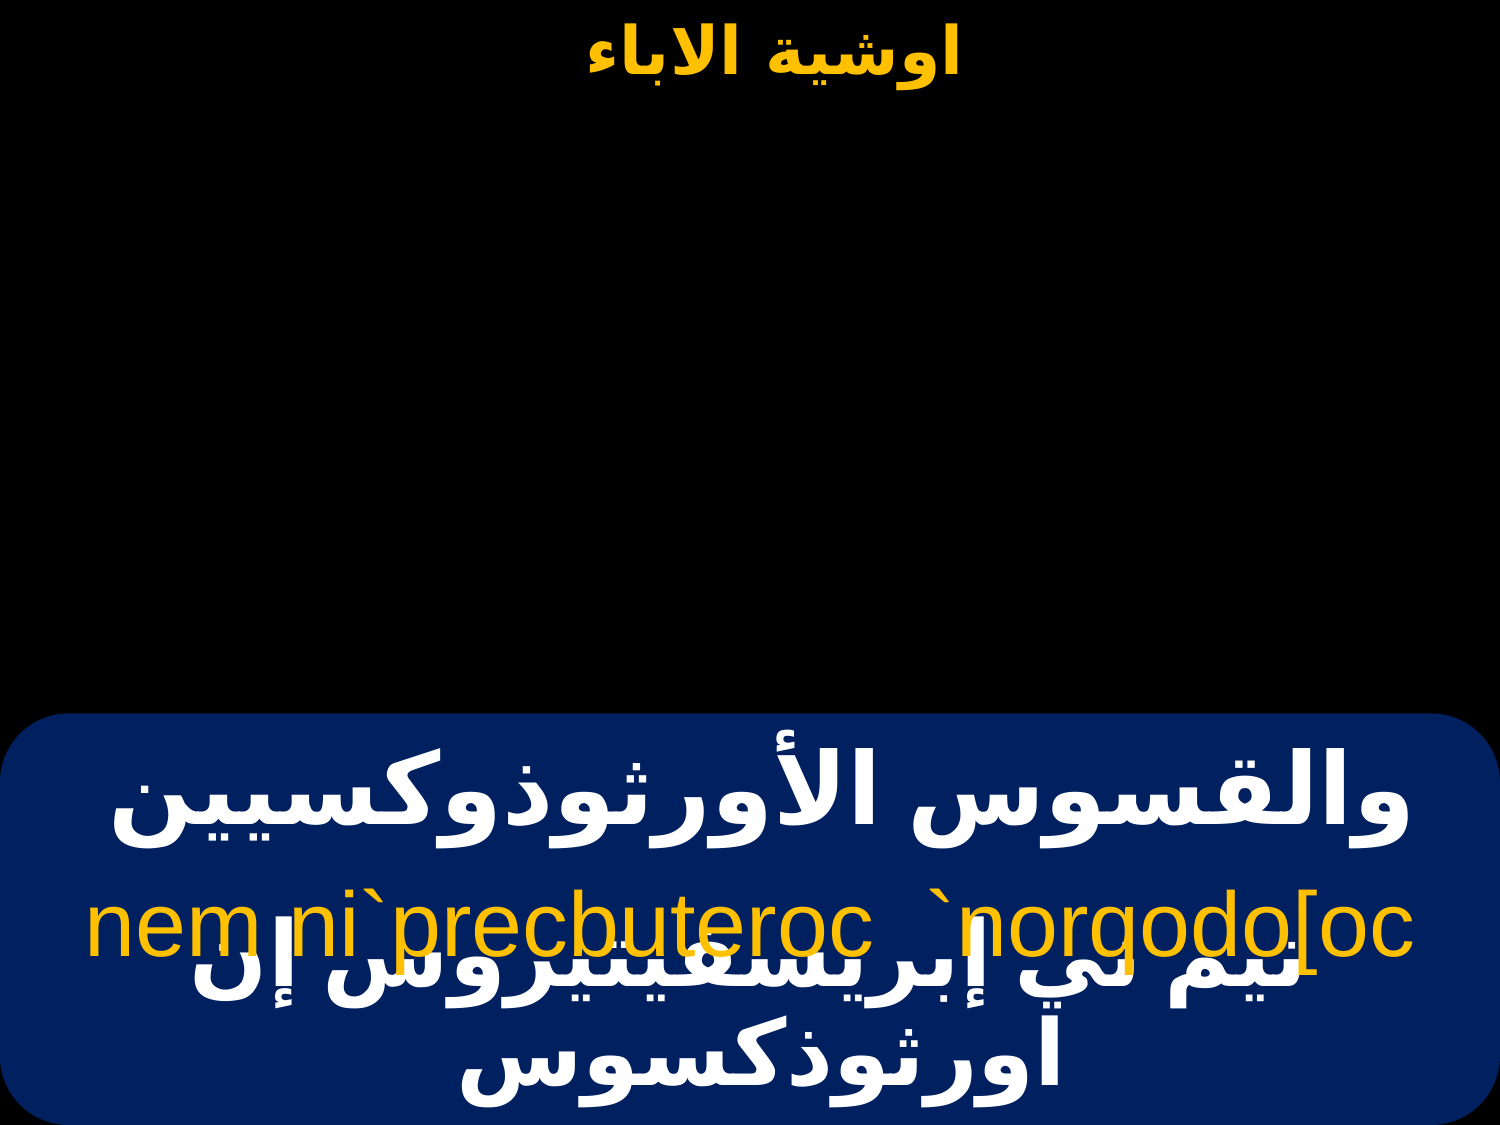

# والقسوس الأورثوذوكسيين
nem ni`precbuteroc  `norqodo[oc
نيم ني إبريسفيتيروس إن اورثوذكسوس